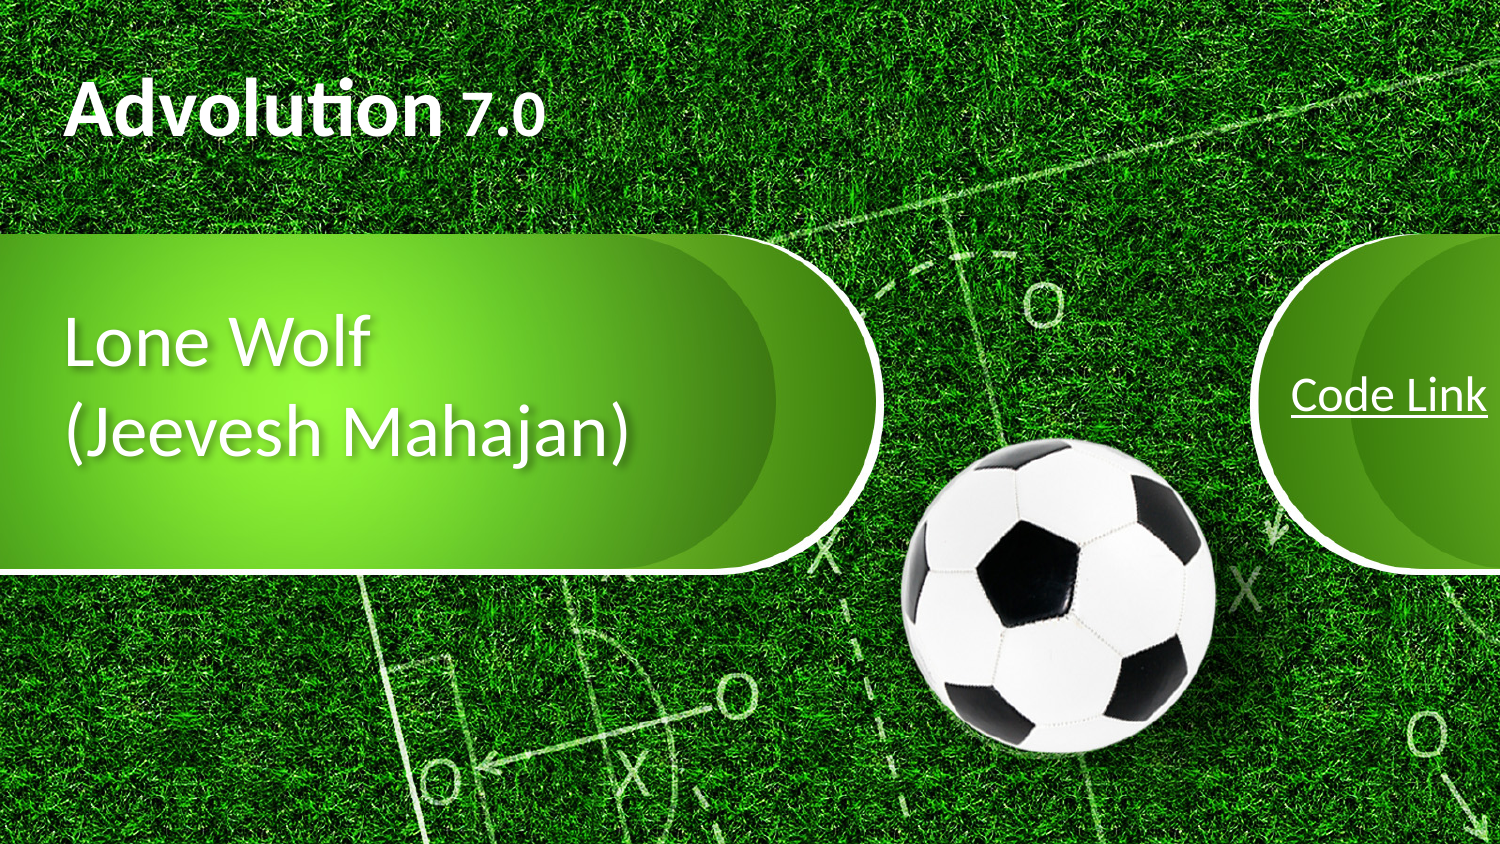

Advolution 7.0
# Lone Wolf (Jeevesh Mahajan)
Code Link